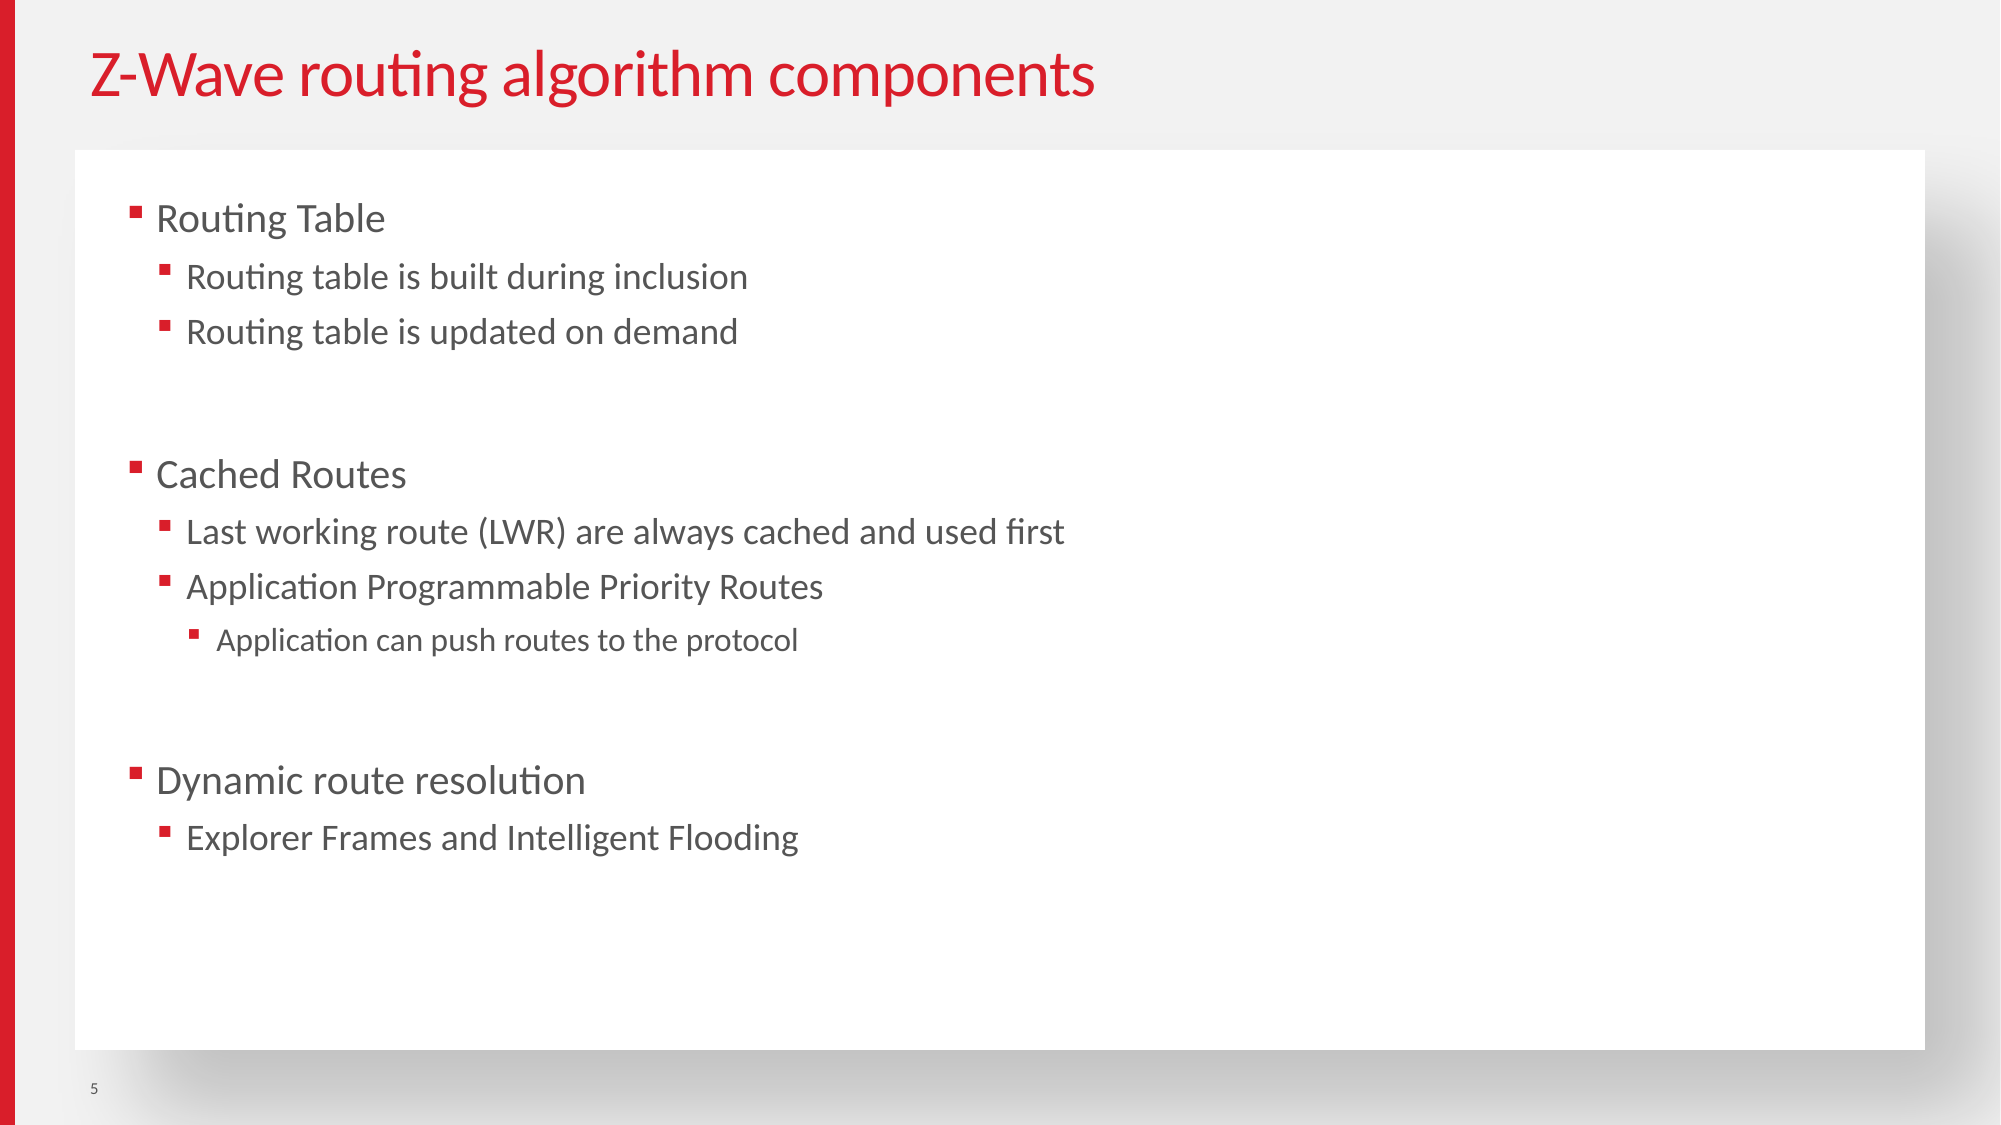

# Z-Wave routing algorithm components
Routing Table
Routing table is built during inclusion
Routing table is updated on demand

Cached Routes
Last working route (LWR) are always cached and used first
Application Programmable Priority Routes
Application can push routes to the protocol

Dynamic route resolution
Explorer Frames and Intelligent Flooding

5